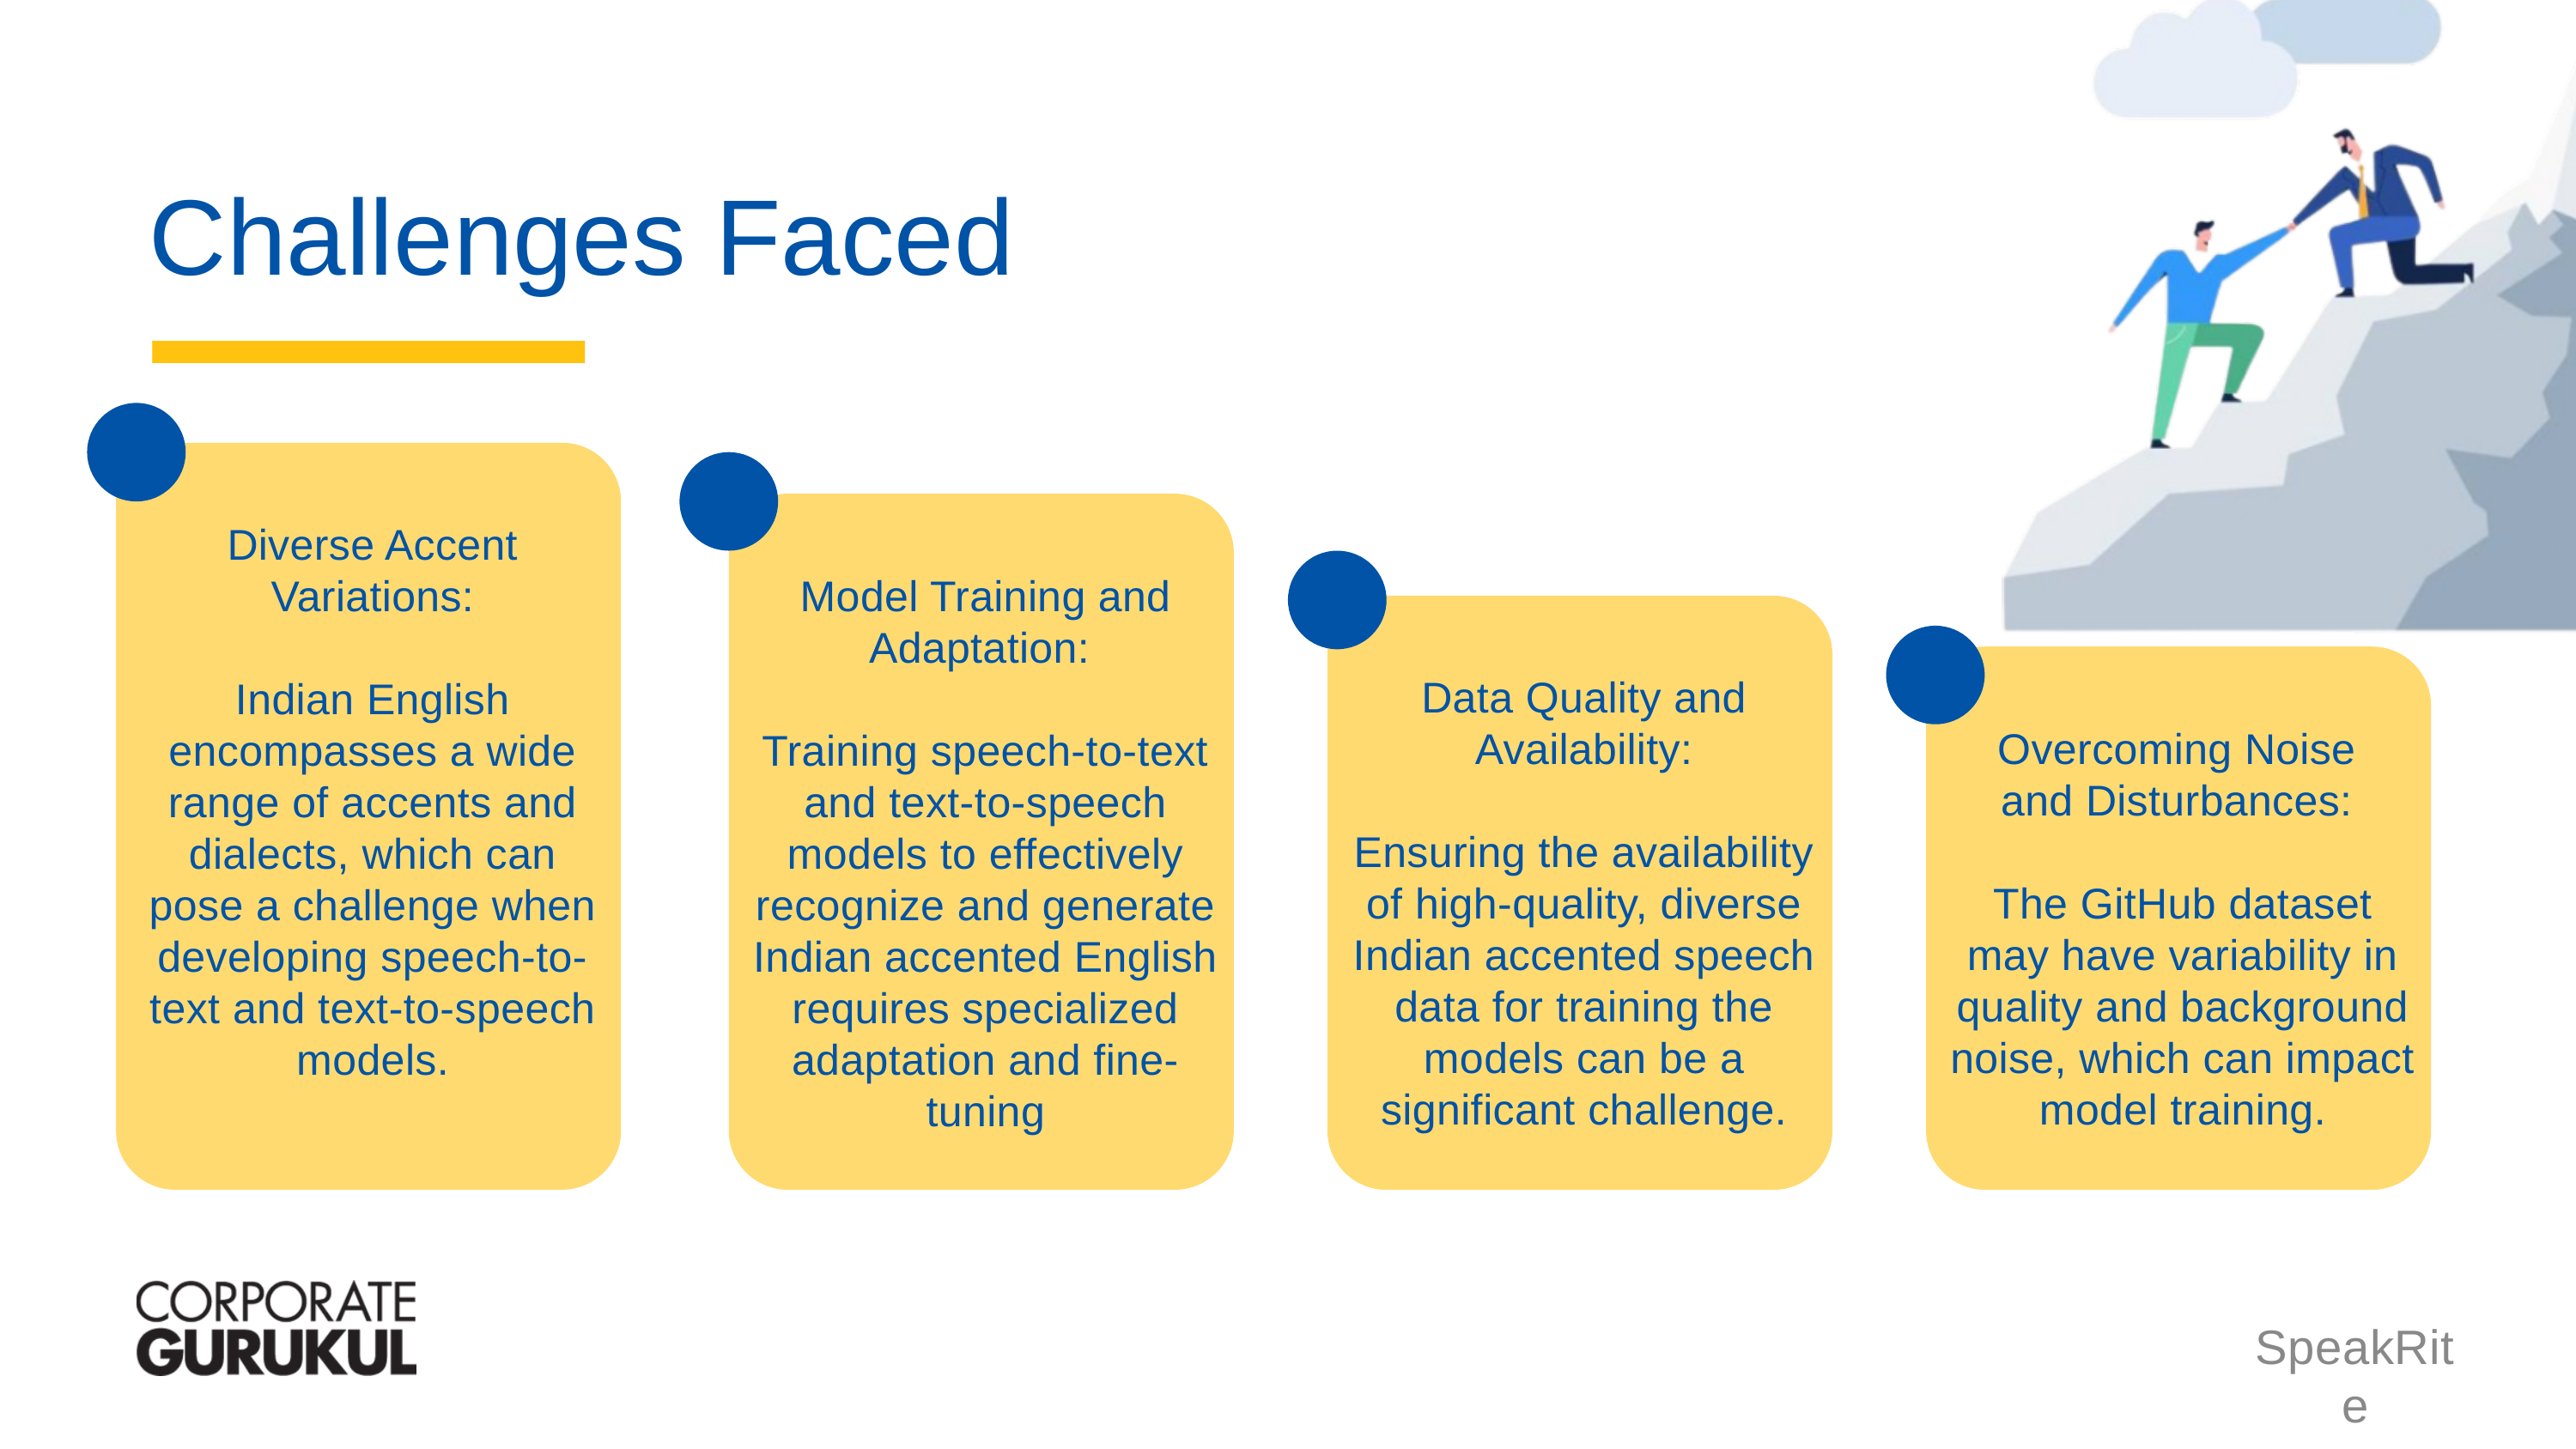

Challenges Faced

Diverse Accent Variations:

Indian English encompasses a wide range of accents and dialects, which can pose a challenge when developing speech-to-text and text-to-speech models.

Model Training and Adaptation:

Training speech-to-text and text-to-speech models to effectively recognize and generate Indian accented English requires specialized adaptation and fine-tuning

Data Quality and Availability:

Ensuring the availability of high-quality, diverse Indian accented speech data for training the models can be a significant challenge.

Overcoming Noise
and Disturbances:

The GitHub dataset may have variability in quality and background noise, which can impact model training.

SpeakRite